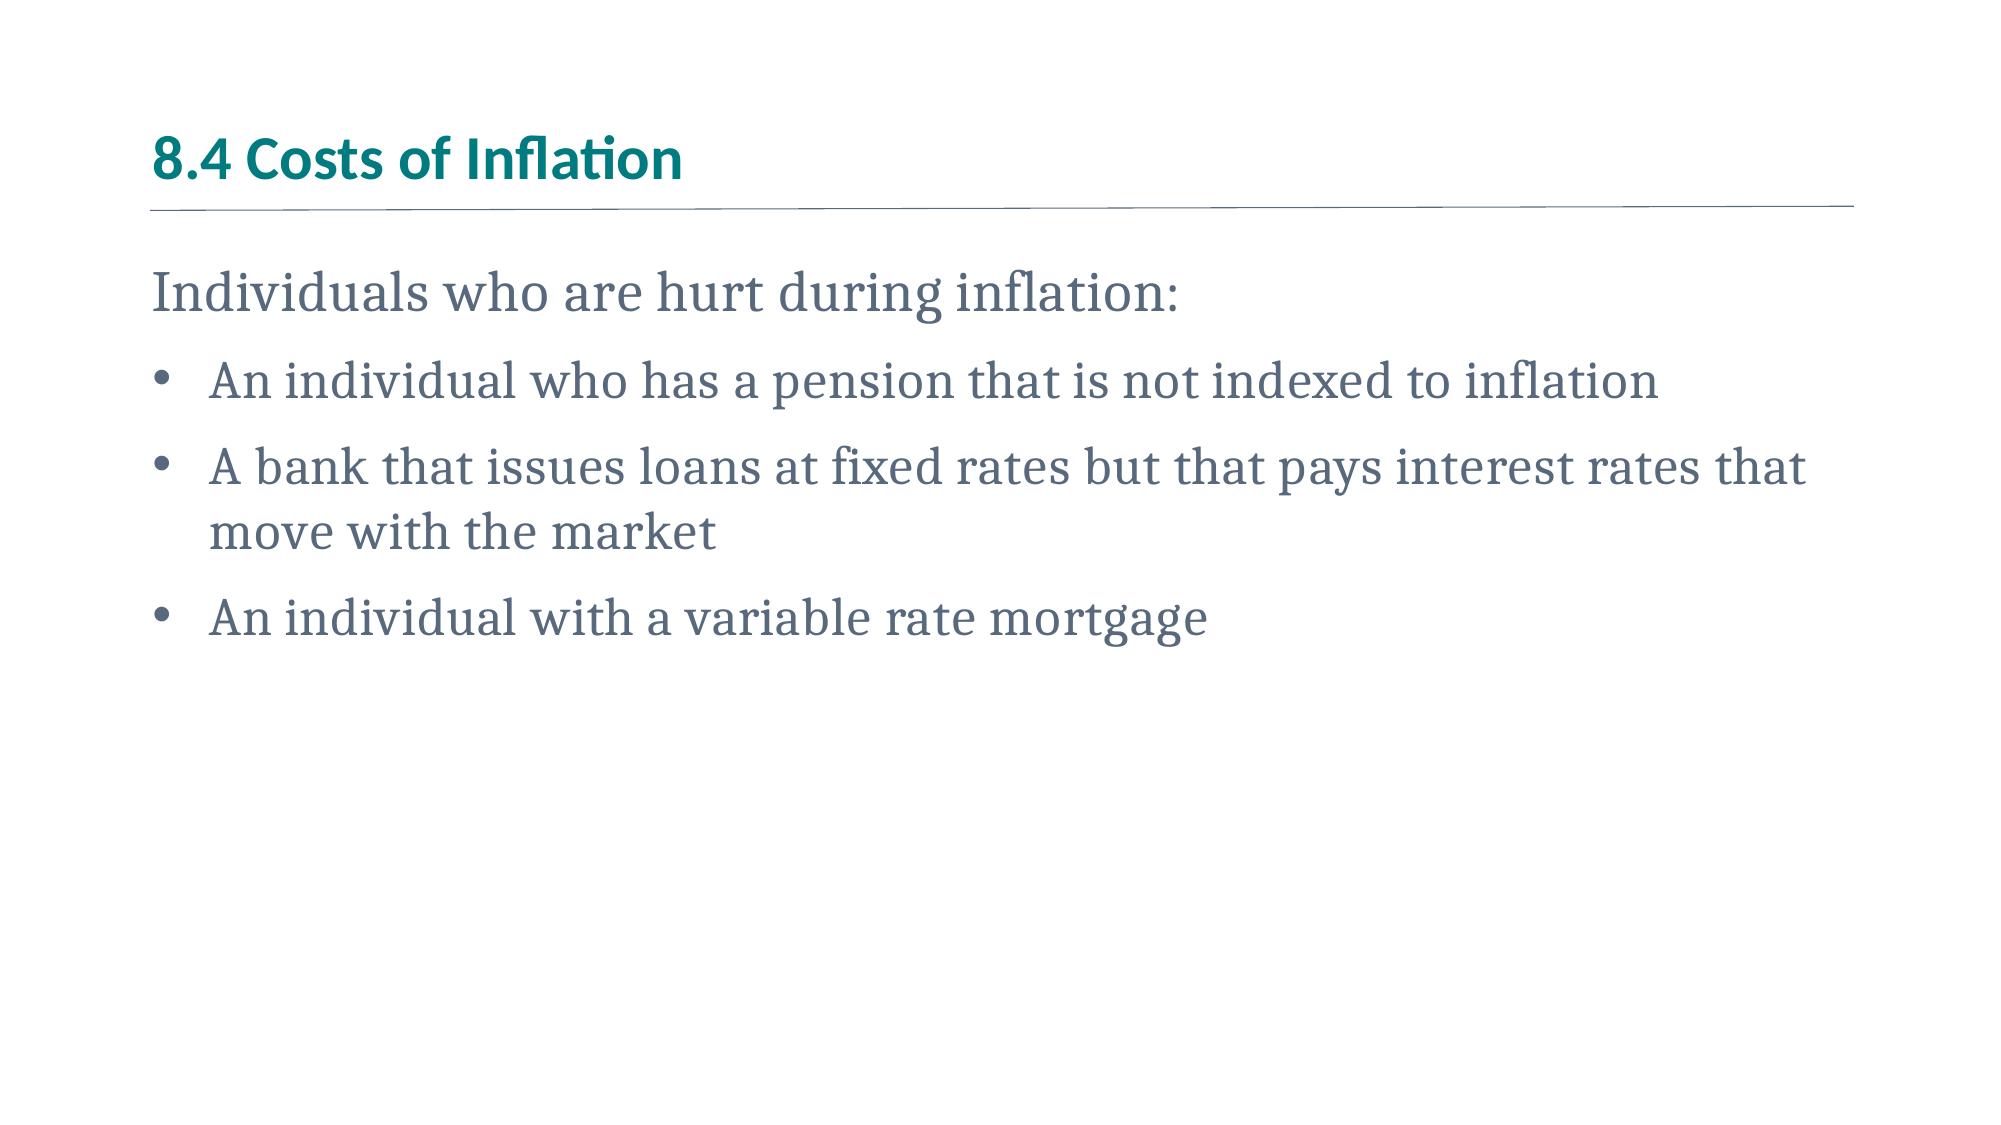

# 8.4 Costs of Inflation
Individuals who are hurt during inflation:
An individual who has a pension that is not indexed to inflation
A bank that issues loans at fixed rates but that pays interest rates that move with the market
An individual with a variable rate mortgage